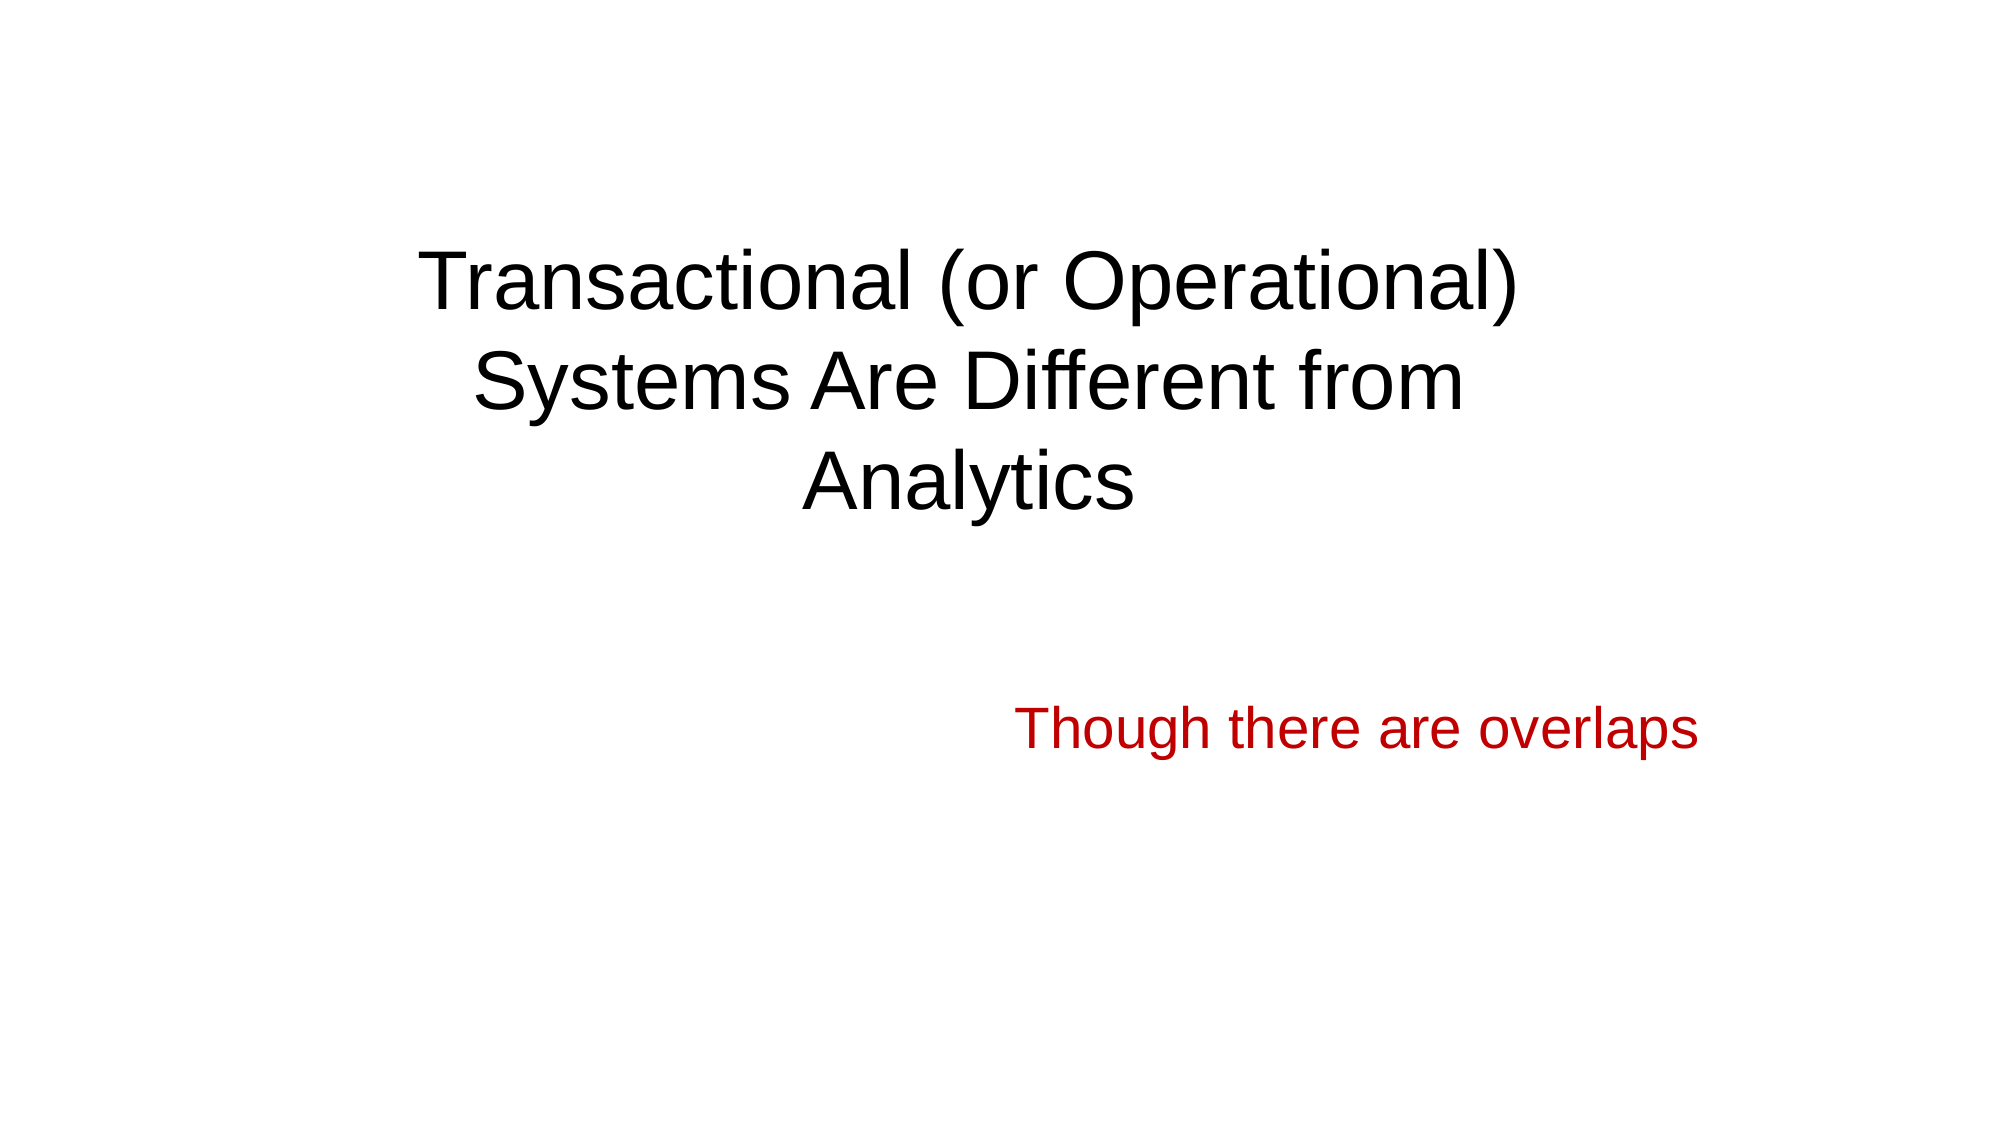

Transactional (or Operational) Systems Are Different from Analytics
Though there are overlaps